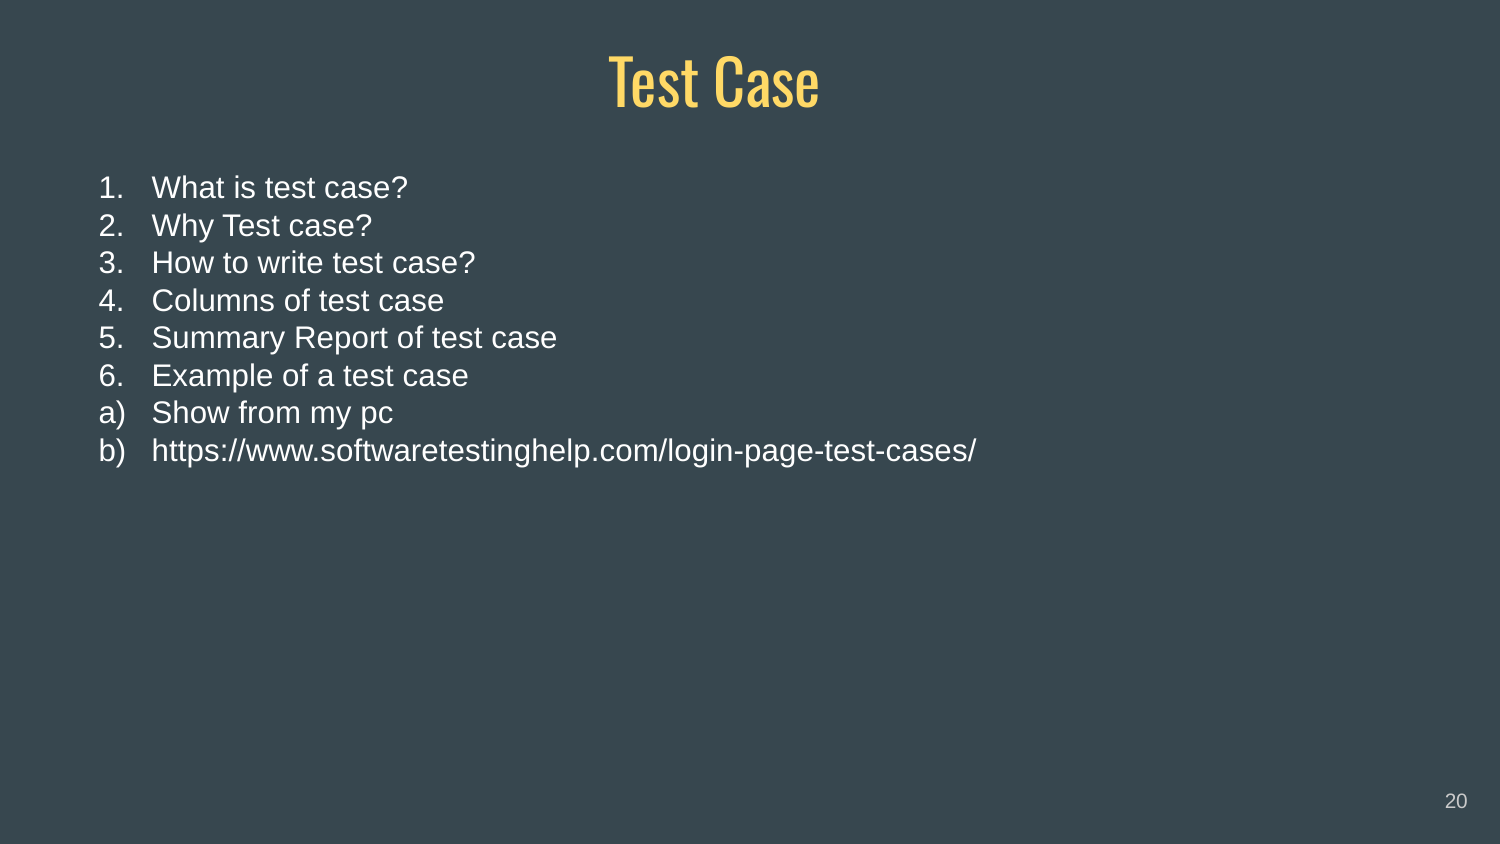

Test Case
What is test case?
Why Test case?
How to write test case?
Columns of test case
Summary Report of test case
Example of a test case
Show from my pc
https://www.softwaretestinghelp.com/login-page-test-cases/

20